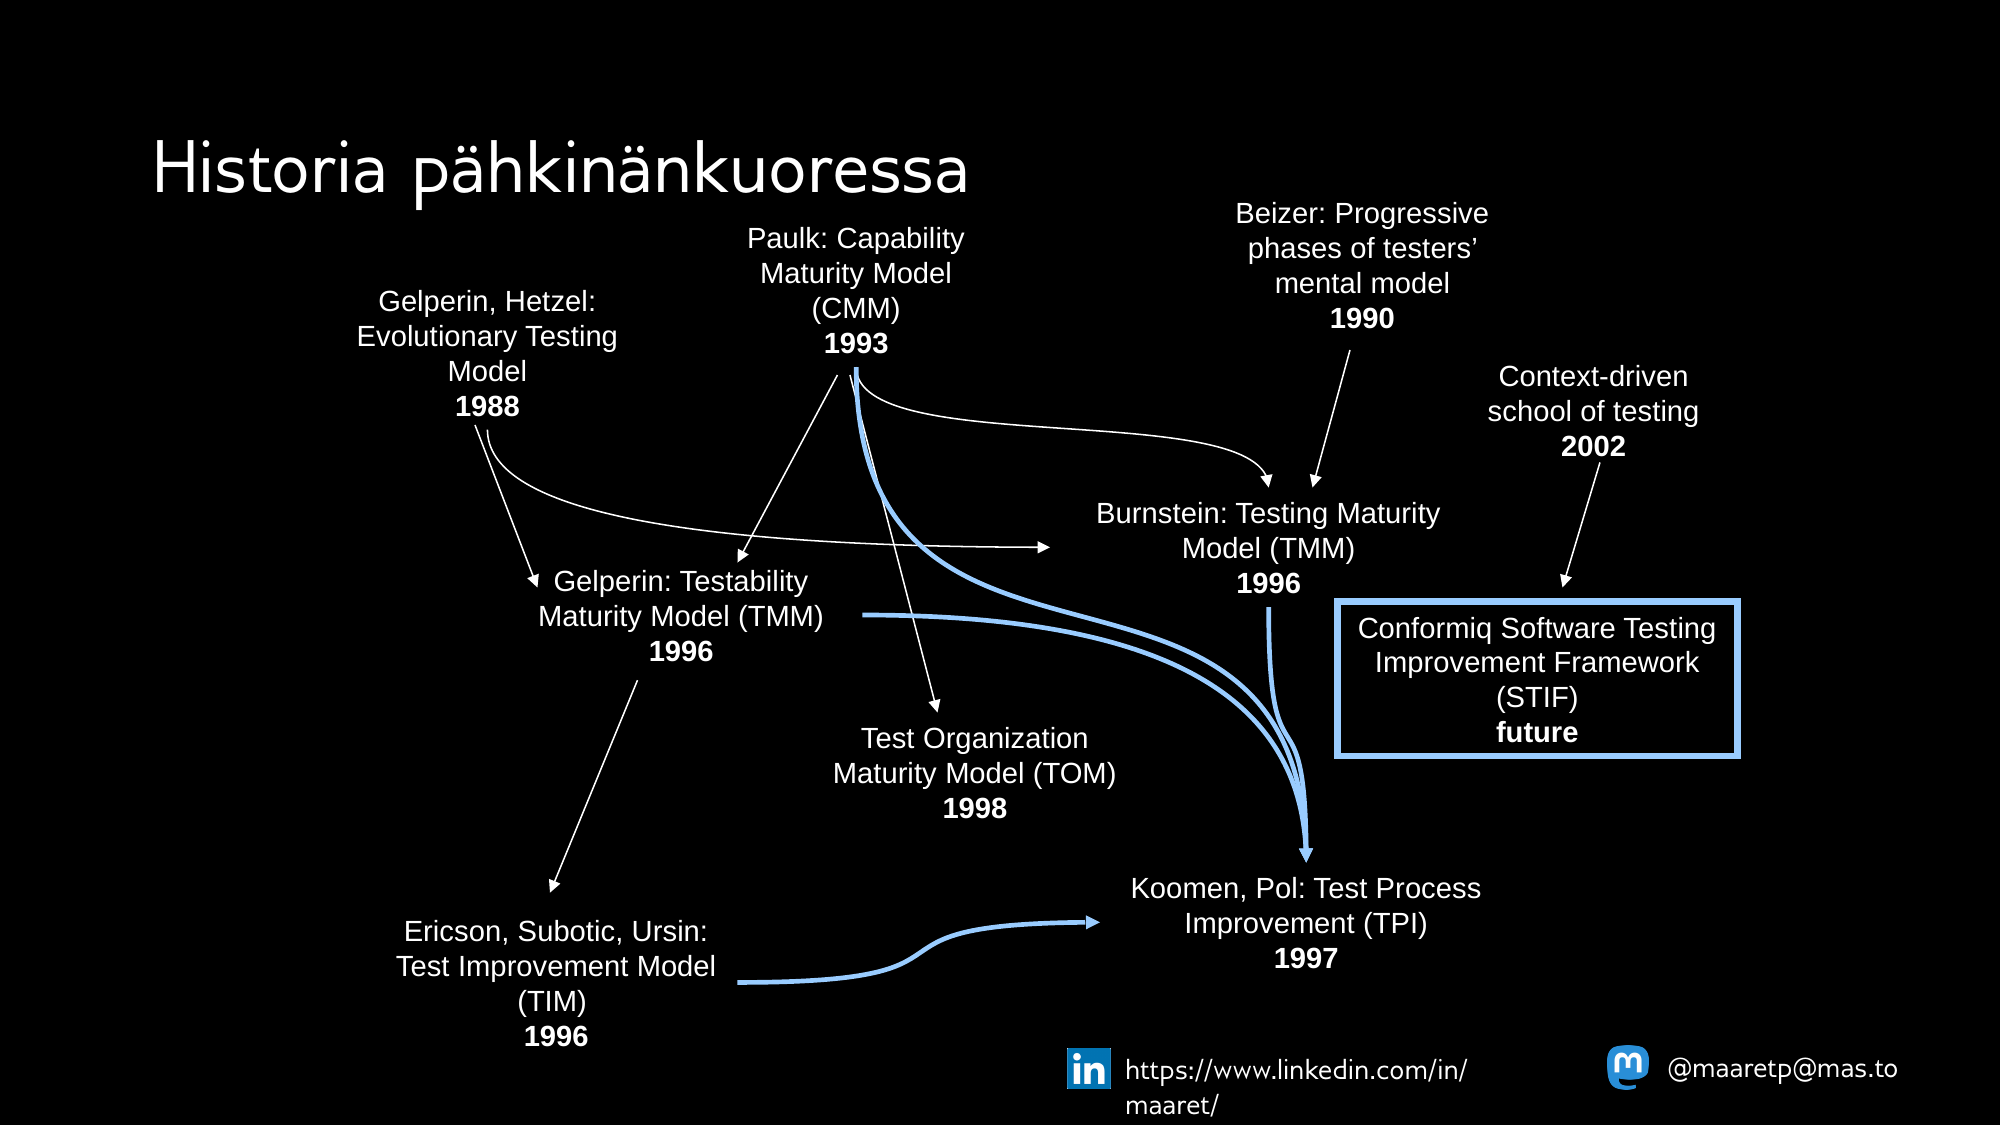

# Historia pähkinänkuoressa
Beizer: Progressive phases of testers’ mental model
1990
Paulk: Capability Maturity Model (CMM)
1993
Gelperin, Hetzel: Evolutionary Testing Model
1988

Context-driven school of testing
2002

Burnstein: Testing Maturity Model (TMM)
1996
Gelperin: Testability Maturity Model (TMM)
1996
Conformiq Software Testing Improvement Framework (STIF)
future

Test Organization Maturity Model (TOM)
1998
Koomen, Pol: Test Process Improvement (TPI)
1997
Ericson, Subotic, Ursin: Test Improvement Model (TIM)
1996